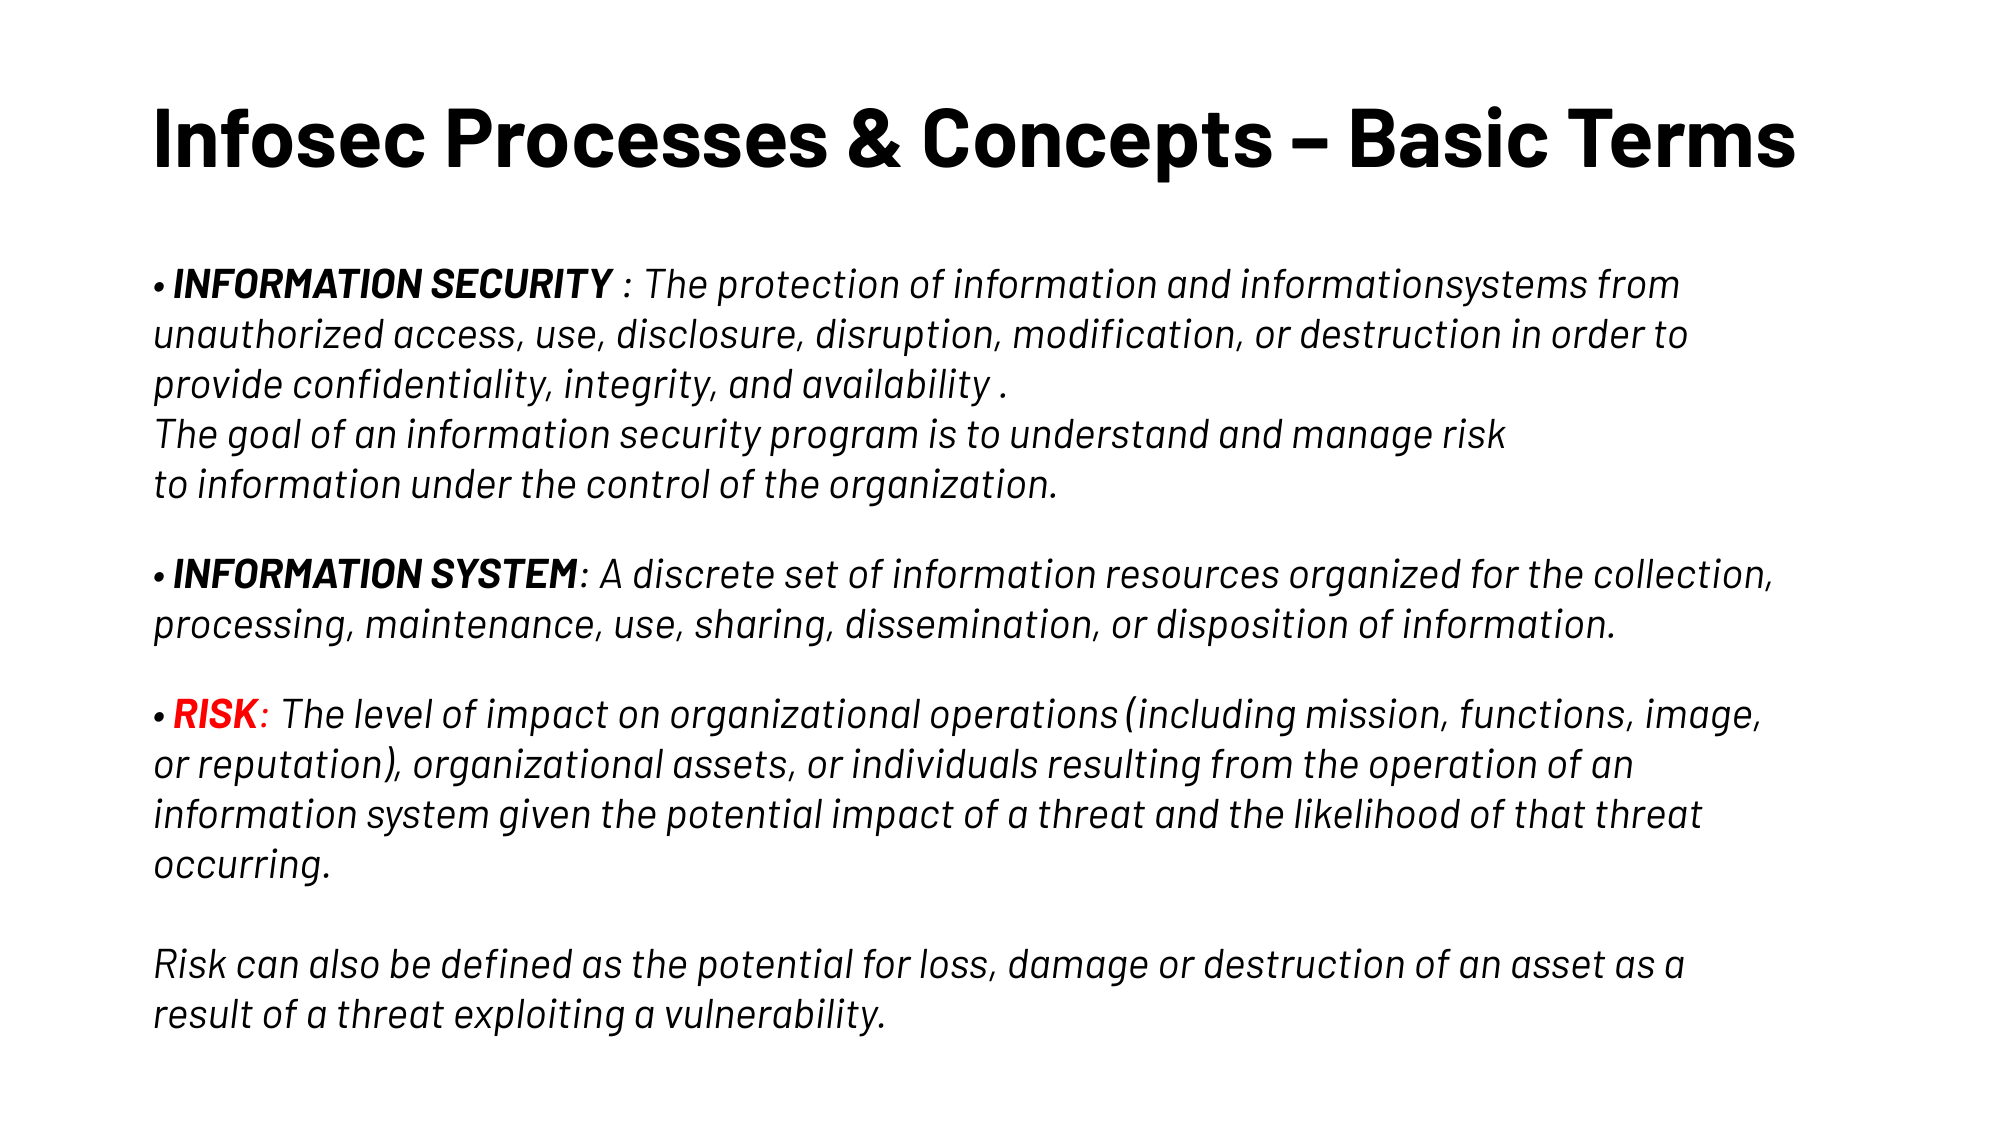

# Infosec Processes & Concepts – Basic Terms

• INFORMATION SECURITY : The protection of information and informationsystems from unauthorized access, use, disclosure, disruption, modification, or destruction in order to provide confidentiality, integrity, and availability .
The goal of an information security program is to understand and manage risk
to information under the control of the organization.

• INFORMATION SYSTEM: A discrete set of information resources organized for the collection, processing, maintenance, use, sharing, dissemination, or disposition of information.

• RISK: The level of impact on organizational operations (including mission, functions, image, or reputation), organizational assets, or individuals resulting from the operation of an information system given the potential impact of a threat and the likelihood of that threat occurring.

Risk can also be defined as the potential for loss, damage or destruction of an asset as a result of a threat exploiting a vulnerability.